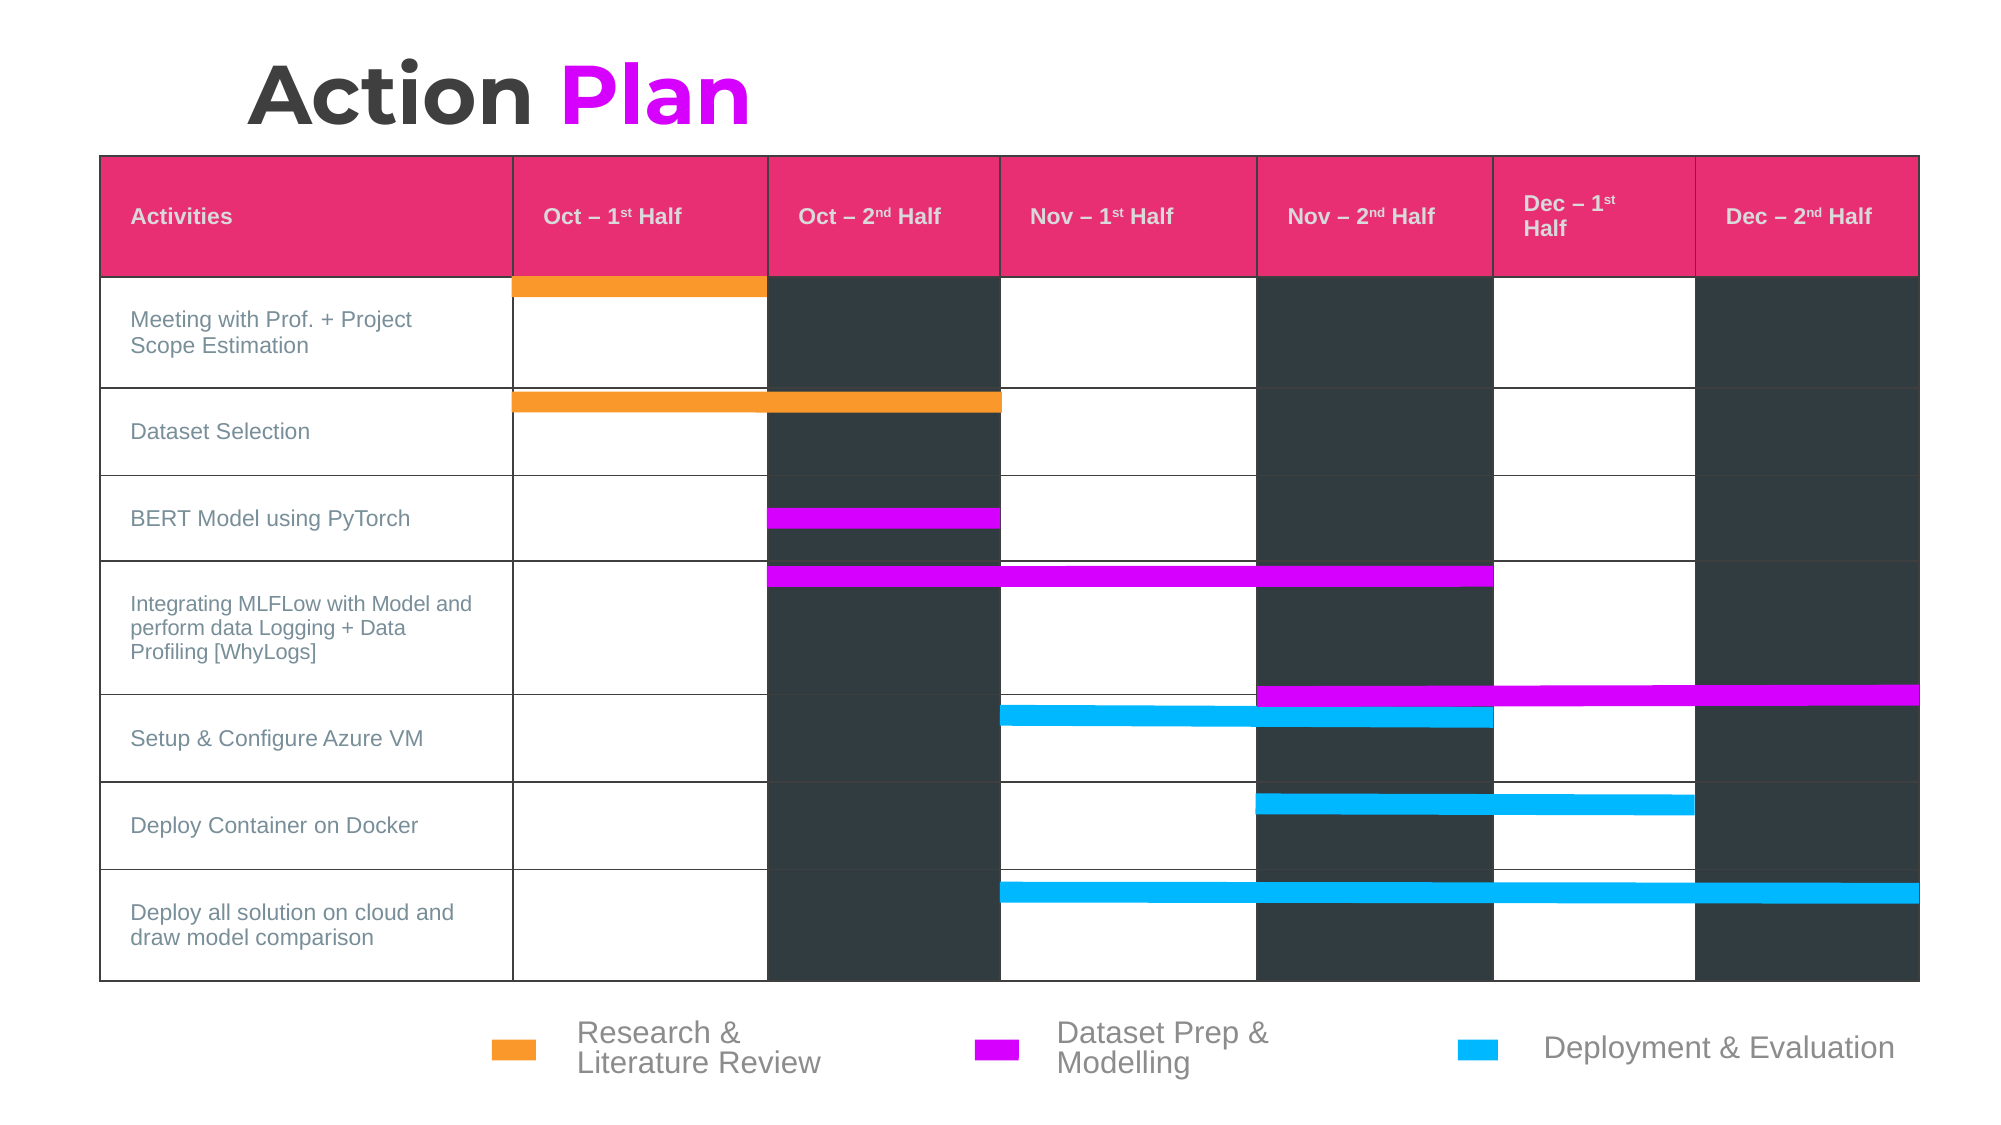

Action Plan
| Activities | Oct – 1st Half | Oct – 2nd Half | Nov – 1st Half | Nov – 2nd Half | Dec – 1st Half | Dec – 2nd Half |
| --- | --- | --- | --- | --- | --- | --- |
| Meeting with Prof. + Project Scope Estimation |  |  |  |  |  |  |
| Dataset Selection |  |  |  |  |  |  |
| BERT Model using PyTorch |  |  |  |  |  |  |
| Integrating MLFLow with Model and perform data Logging + Data Profiling [WhyLogs] |  |  |  |  |  |  |
| Setup & Configure Azure VM |  |  |  |  |  |  |
| Deploy Container on Docker |  |  |  |  |  |  |
| Deploy all solution on cloud and draw model comparison |  |  |  |  |  |  |

Research &
Literature Review
Dataset Prep &
Modelling
Deployment & Evaluation